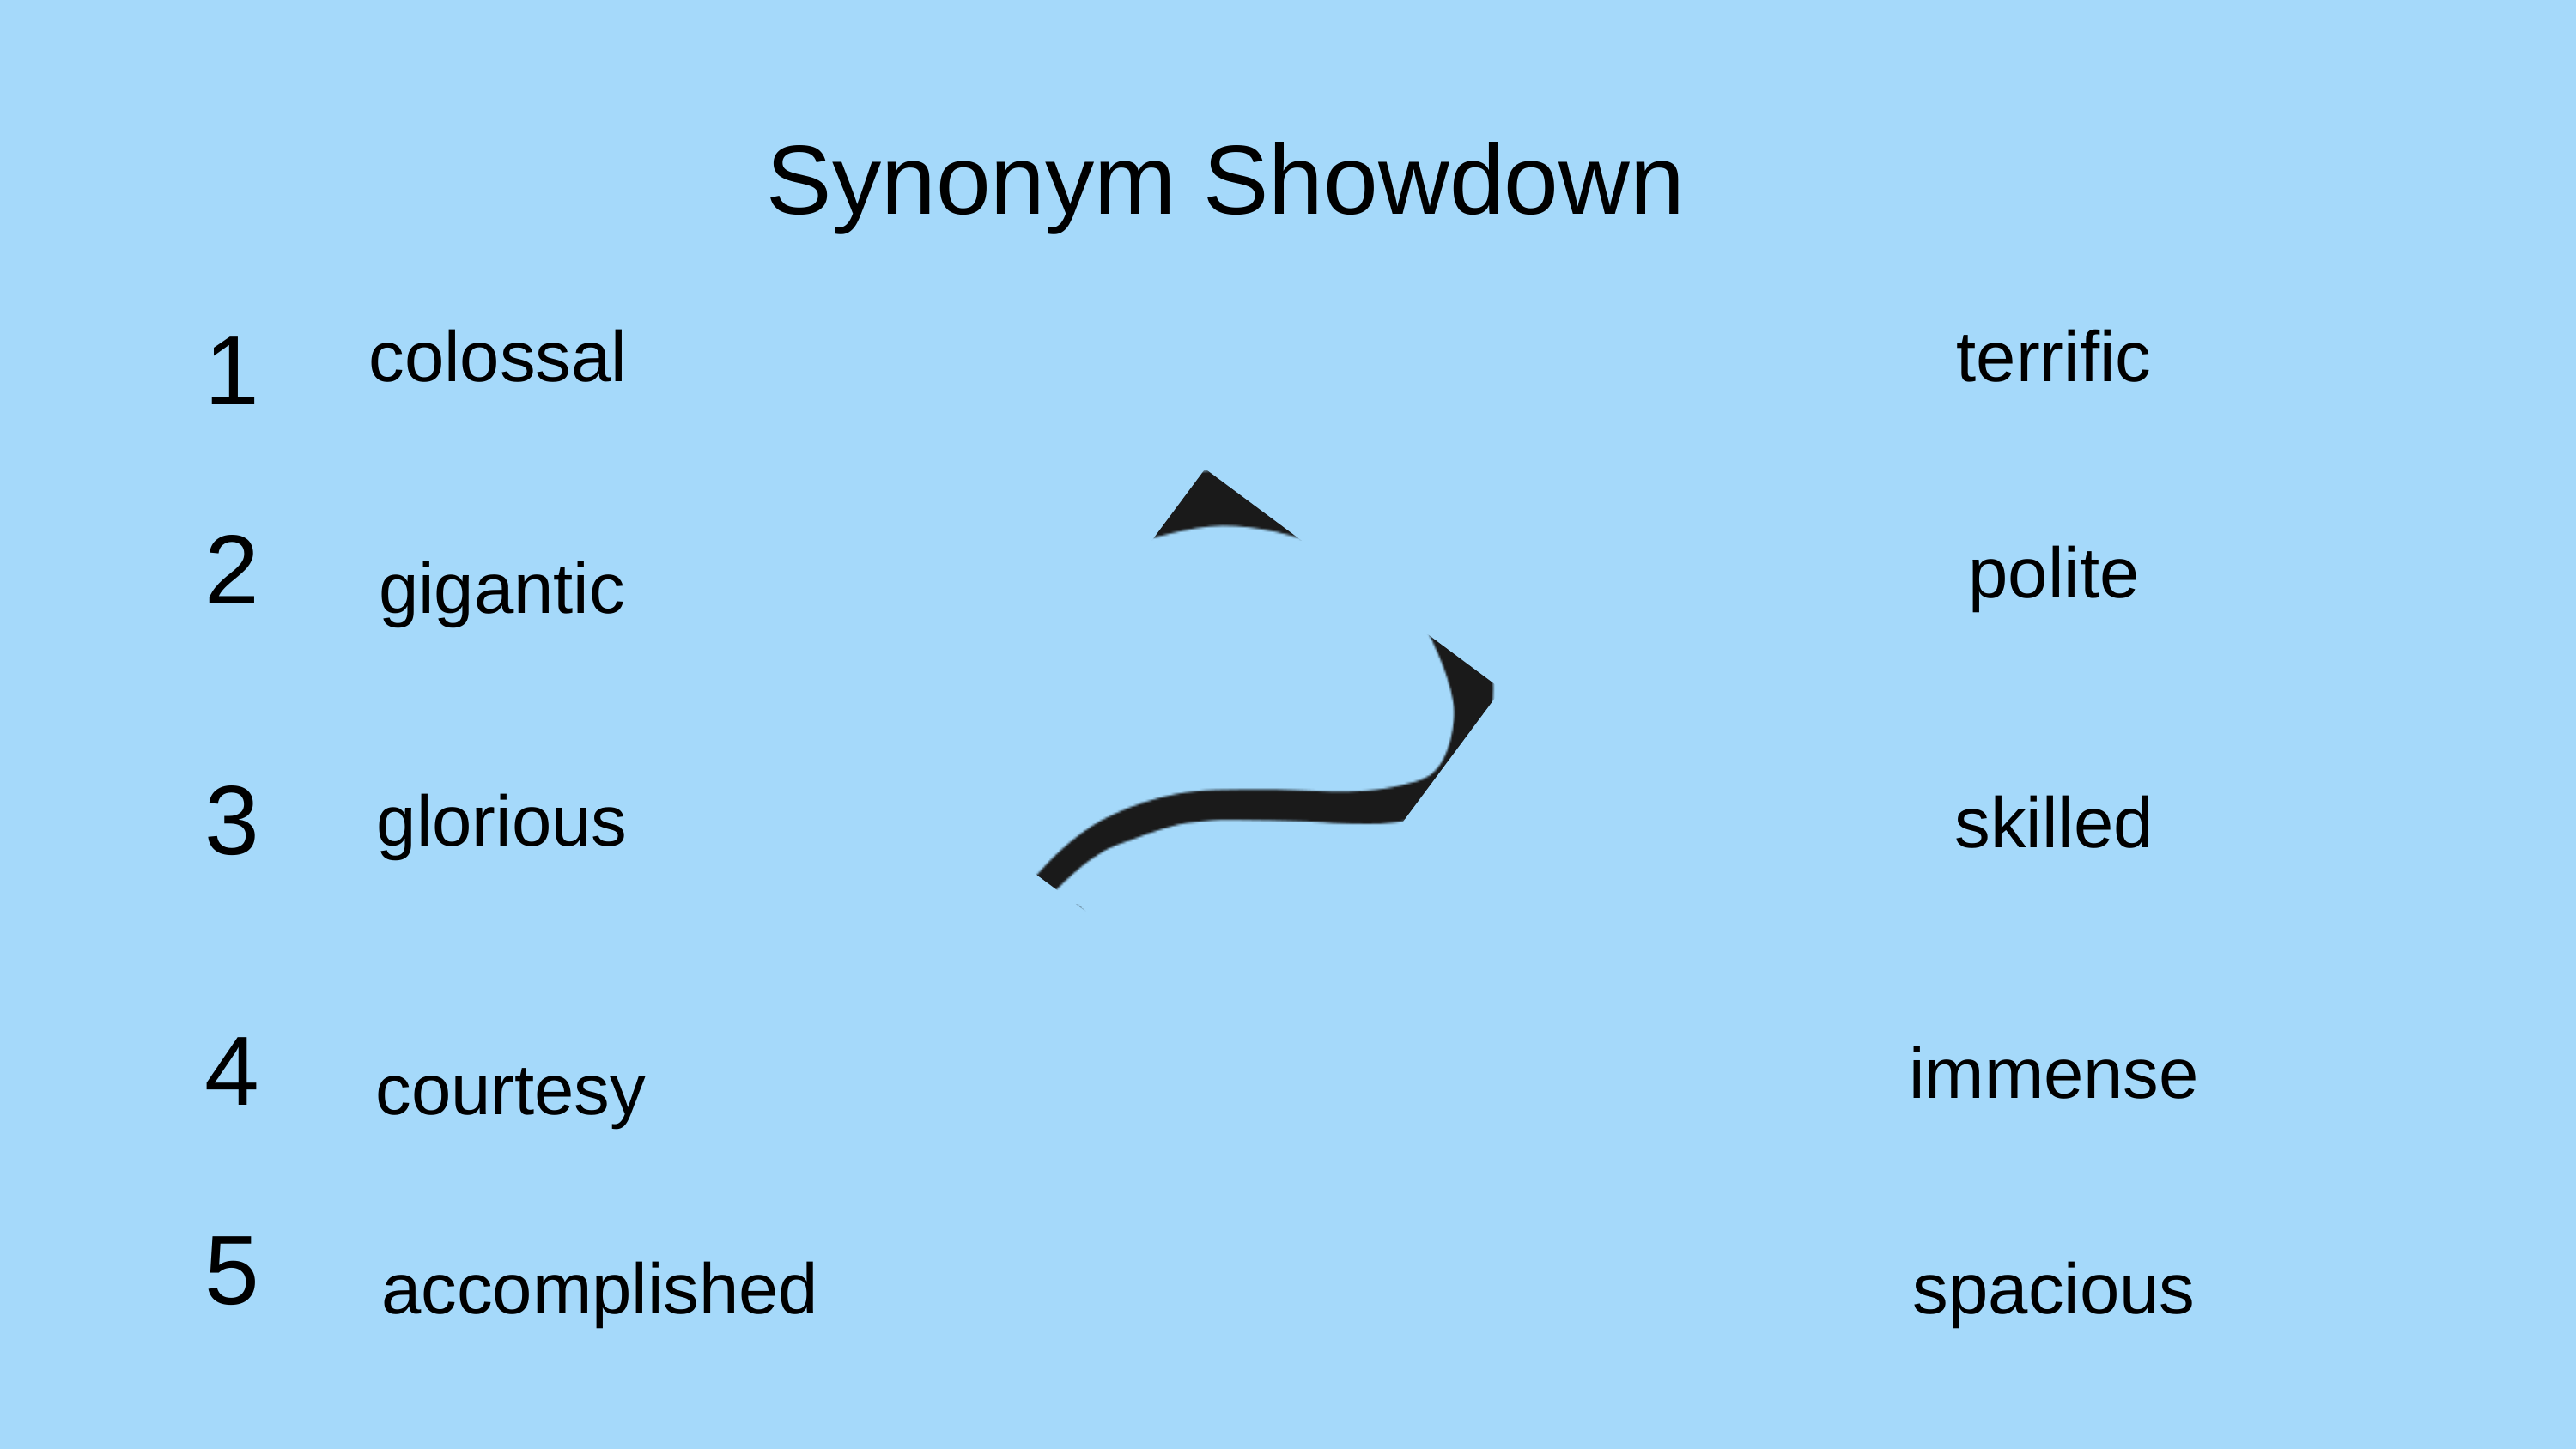

Synonym Showdown
terrific
1
colossal
2
polite
gigantic

3
glorious
skilled
4
immense
courtesy
5
accomplished
spacious